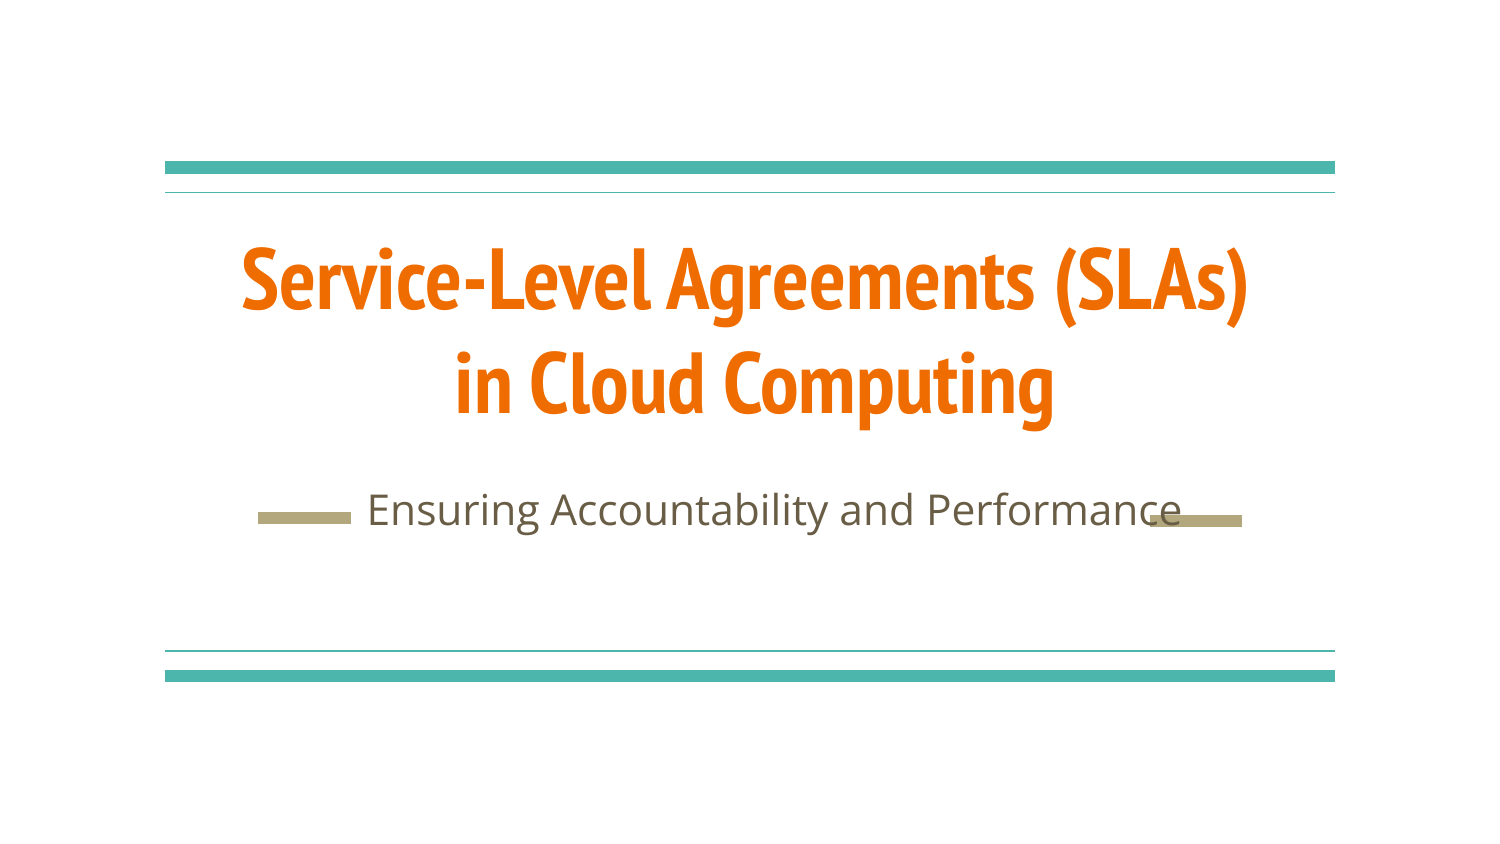

# Service-Level Agreements (SLAs)
in Cloud Computing
Ensuring Accountability and Performance